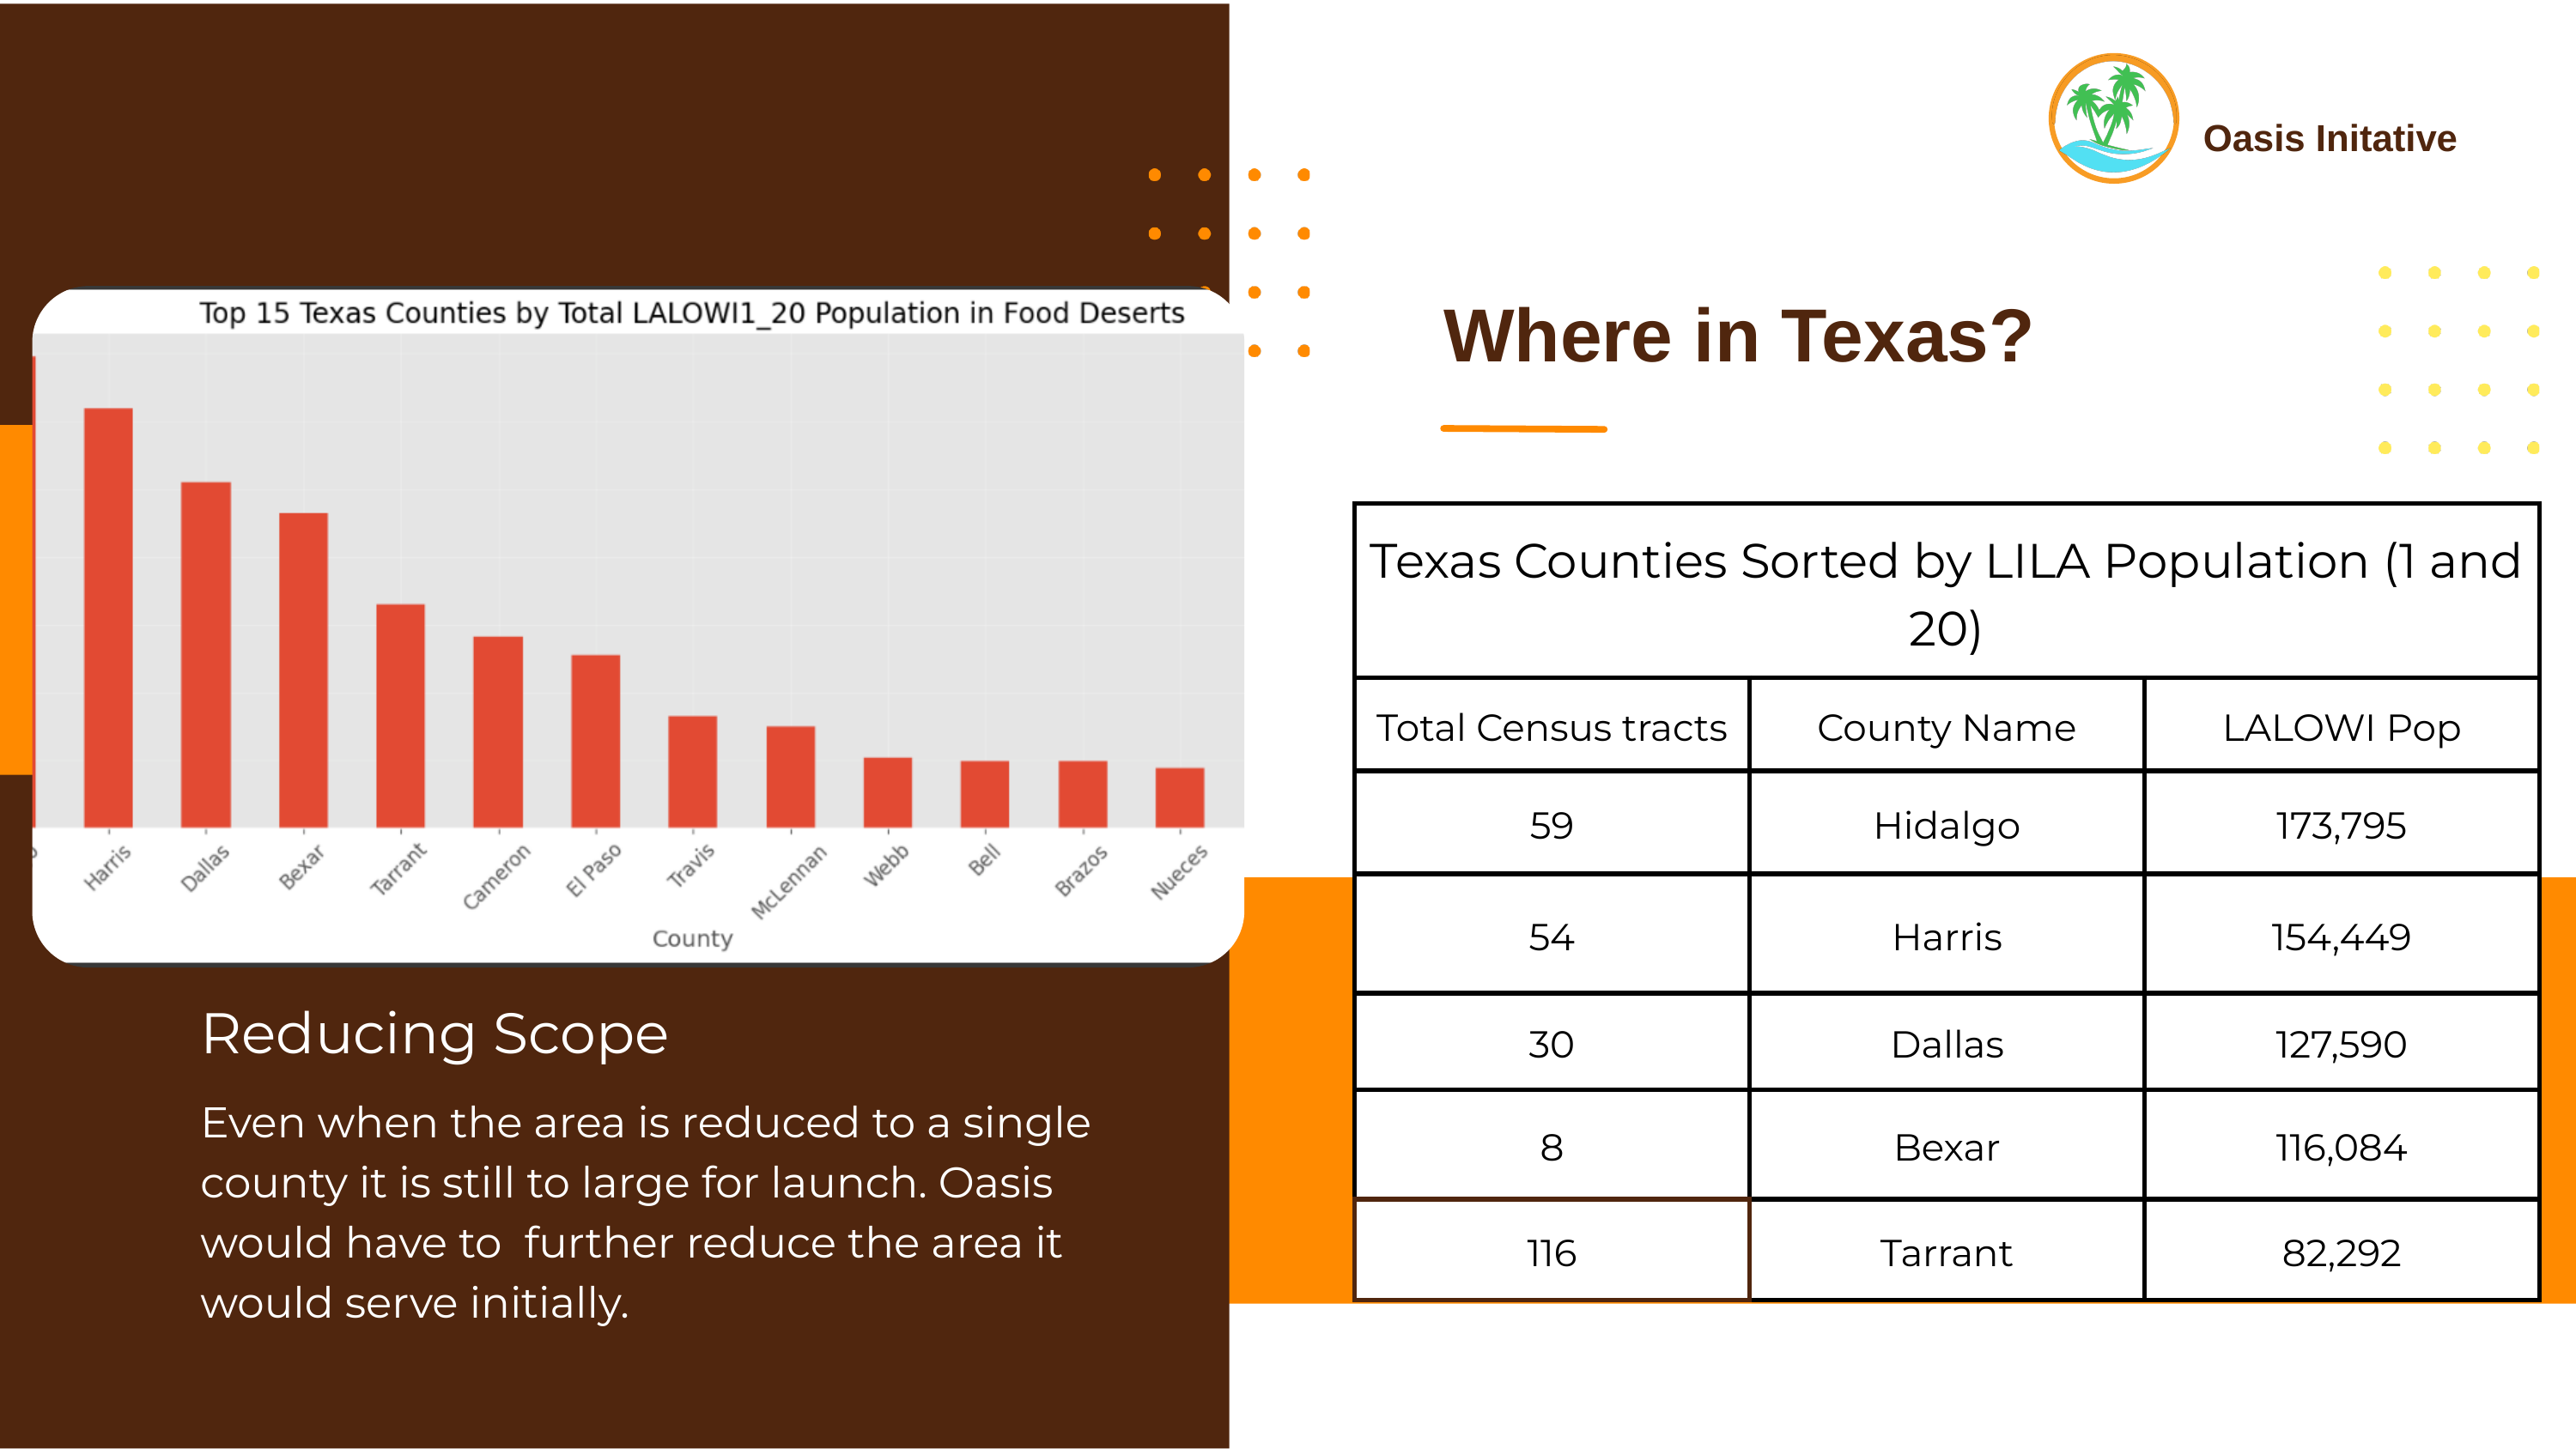

Oasis Initative

Where in Texas?

| Texas Counties Sorted by LILA Population (1 and 20) | Texas Counties Sorted by LILA Population (1 and 20) | Texas Counties Sorted by LILA Population (1 and 20) |
| --- | --- | --- |
| Total Census tracts | County Name | LALOWI Pop |
| 59 | Hidalgo | 173,795 |
| 54 | Harris | 154,449 |
| 30 | Dallas | 127,590 |
| 8 | Bexar | 116,084 |
| 116 | Tarrant | 82,292 |

Reducing Scope
Even when the area is reduced to a single county it is still to large for launch. Oasis would have to  further reduce the area it would serve initially.